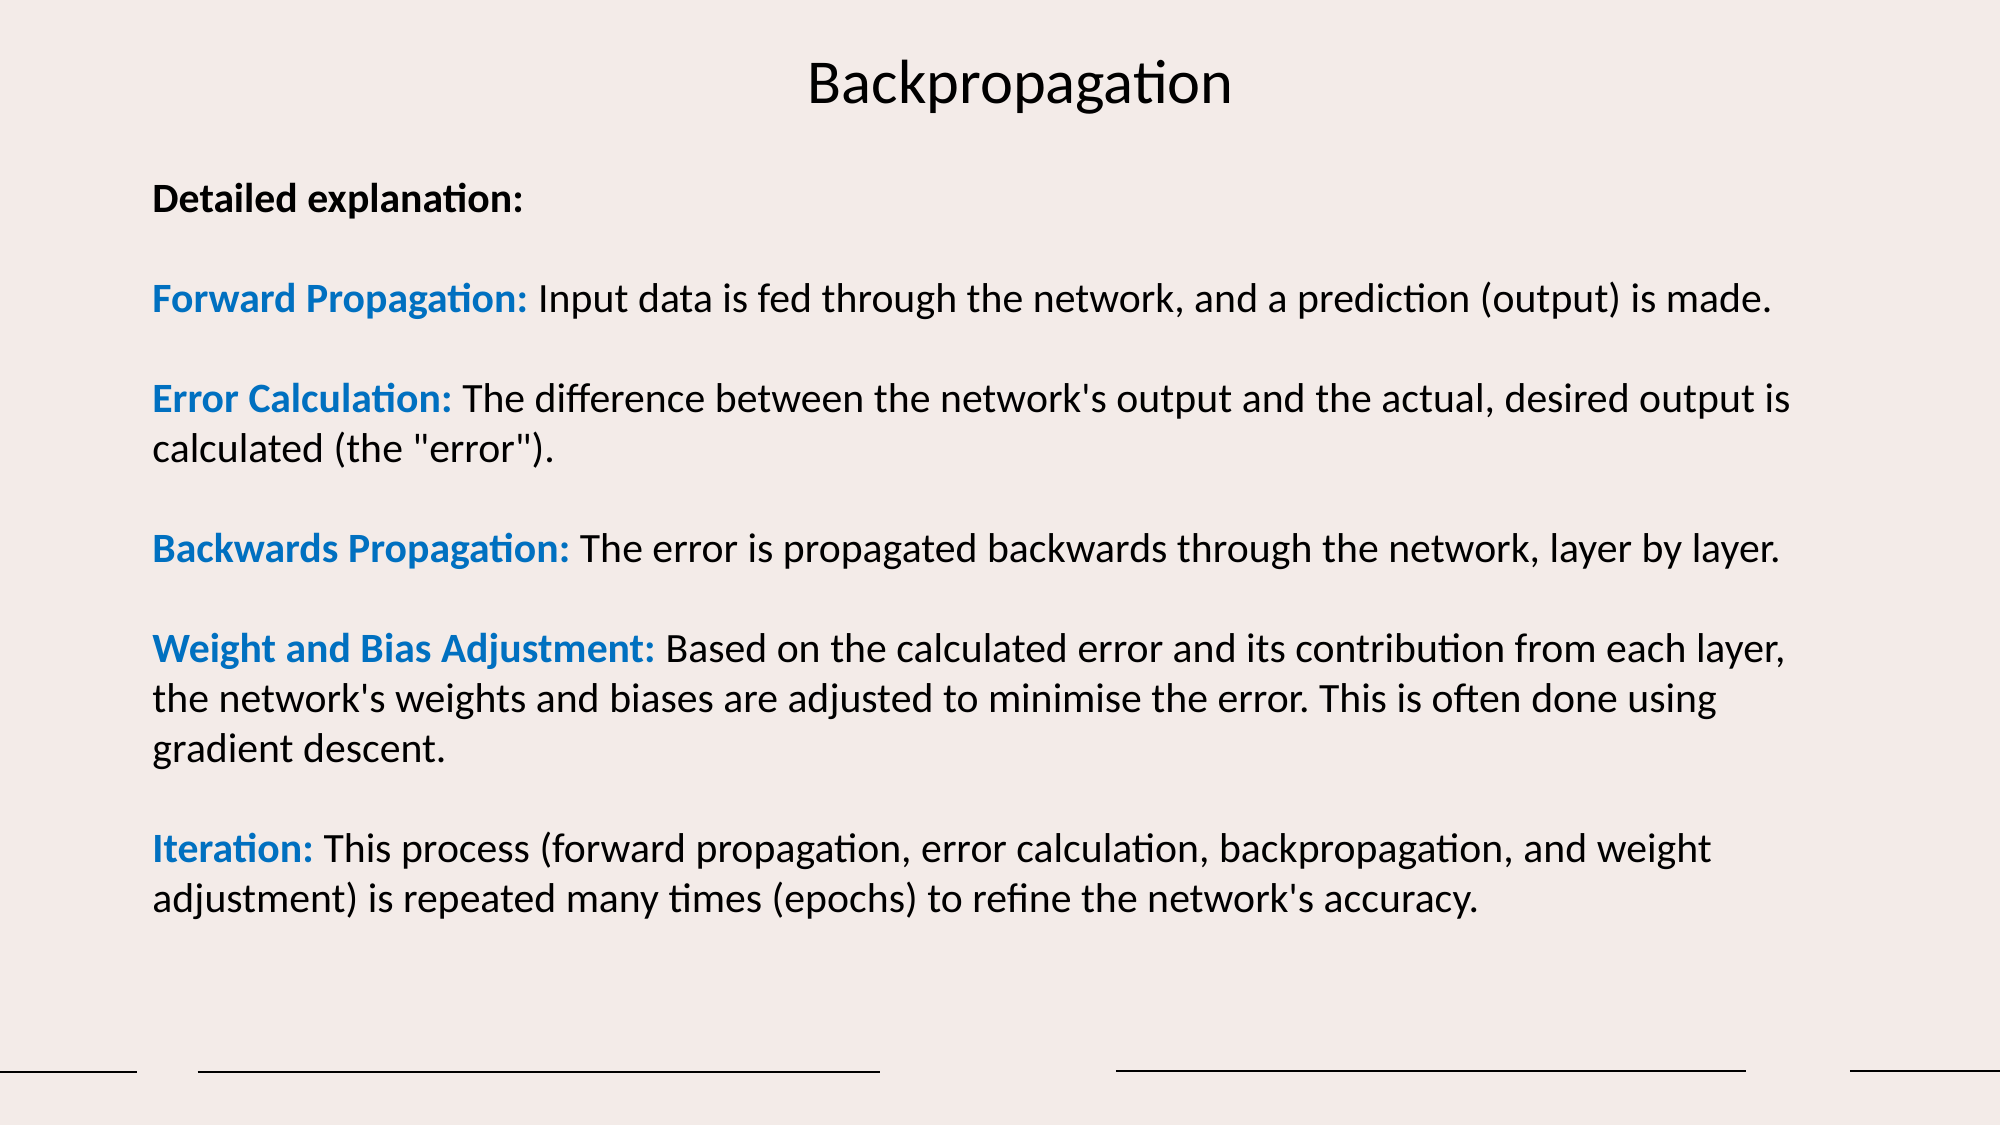

Backpropagation
Detailed explanation:

Forward Propagation: Input data is fed through the network, and a prediction (output) is made.

Error Calculation: The difference between the network's output and the actual, desired output is calculated (the "error").

Backwards Propagation: The error is propagated backwards through the network, layer by layer.

Weight and Bias Adjustment: Based on the calculated error and its contribution from each layer, the network's weights and biases are adjusted to minimise the error. This is often done using gradient descent.

Iteration: This process (forward propagation, error calculation, backpropagation, and weight adjustment) is repeated many times (epochs) to refine the network's accuracy.